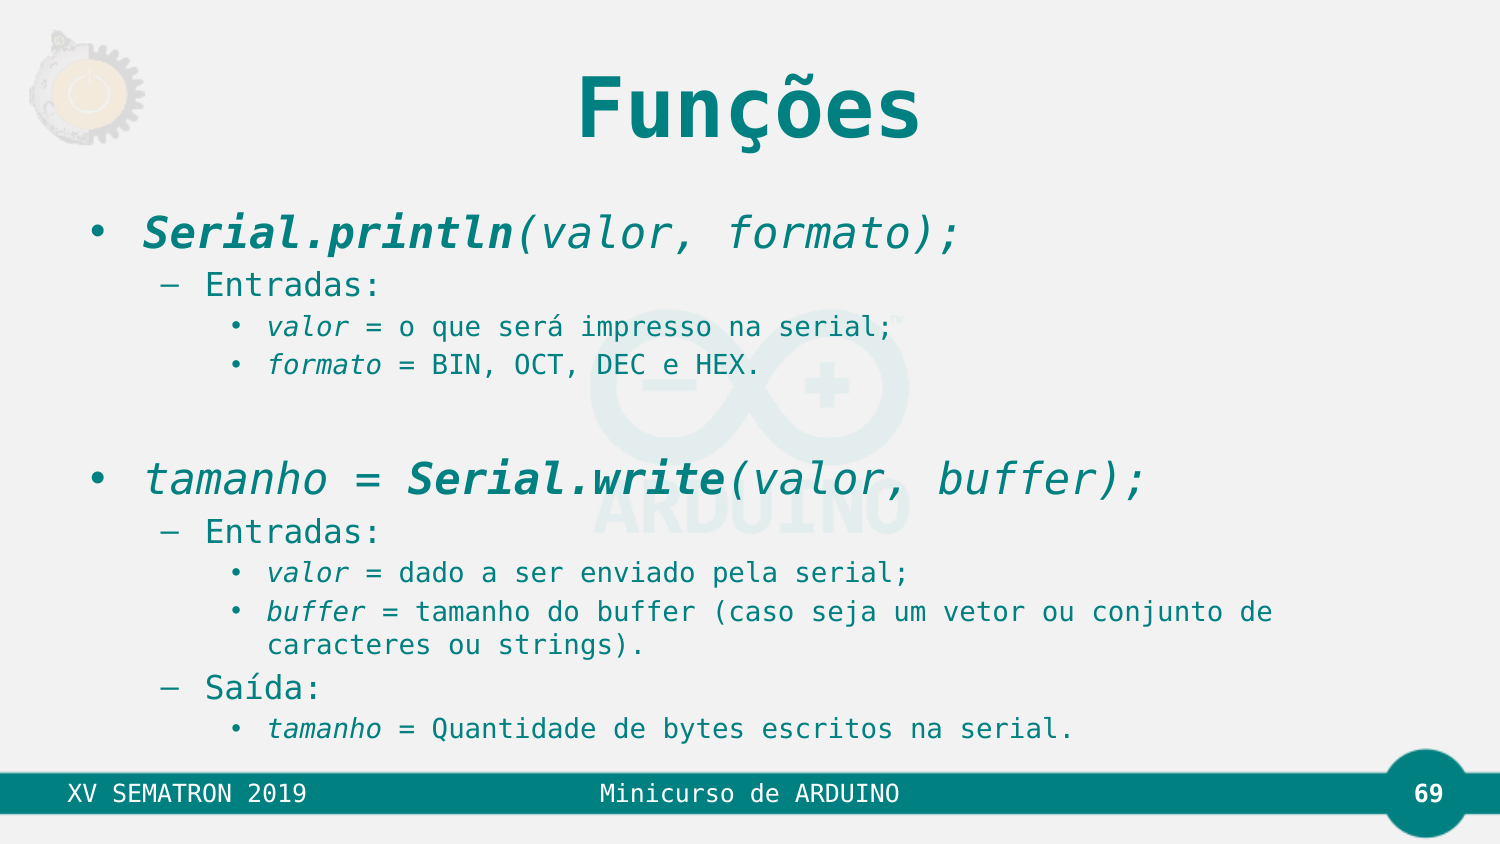

# Funções
Serial.println(valor, formato);
Entradas:
valor = o que será impresso na serial;
formato = BIN, OCT, DEC e HEX.

tamanho = Serial.write(valor, buffer);
Entradas:
valor = dado a ser enviado pela serial;
buffer = tamanho do buffer (caso seja um vetor ou conjunto de caracteres ou strings).
Saída:
tamanho = Quantidade de bytes escritos na serial.

69